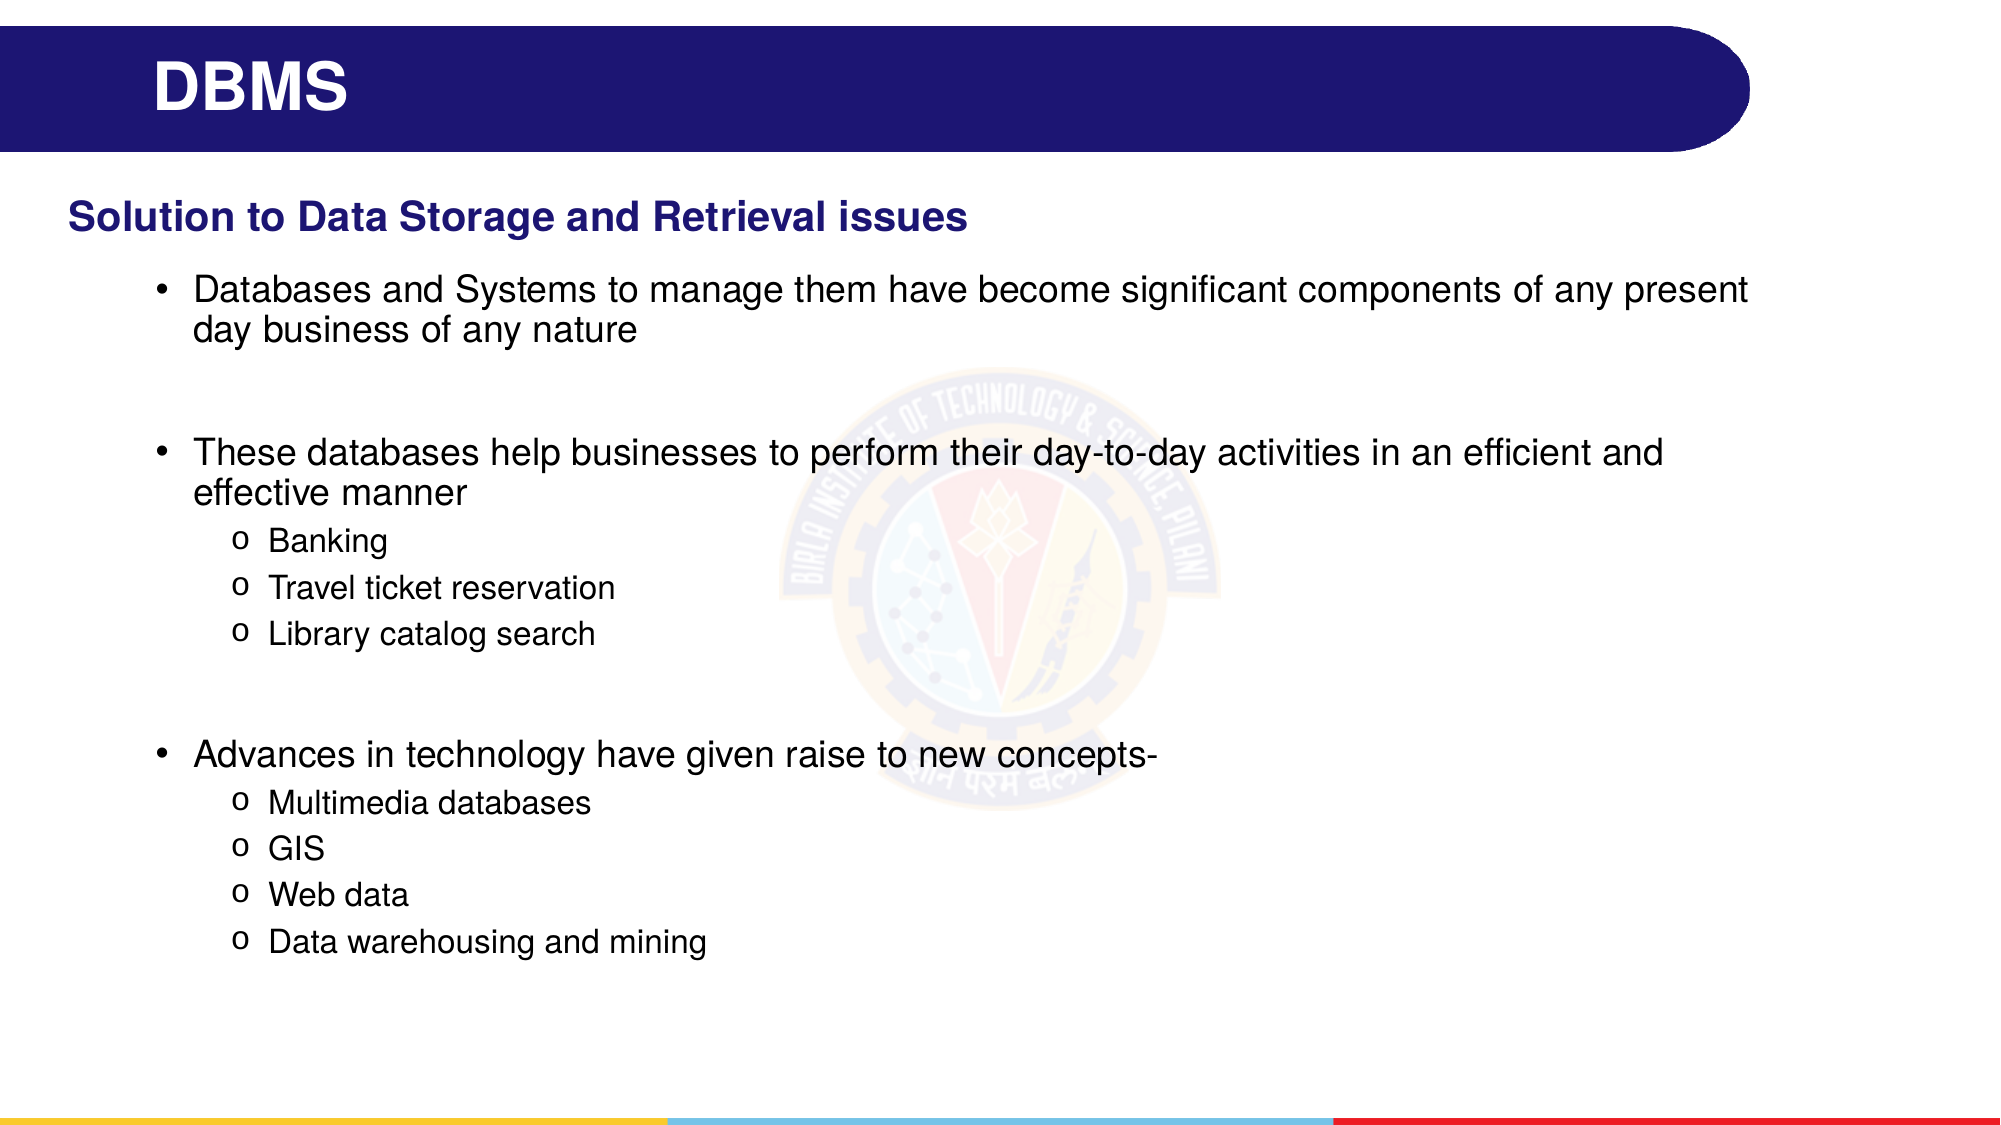

# DBMS
Solution to Data Storage and Retrieval issues
Databases and Systems to manage them have become significant components of any present day business of any nature

These databases help businesses to perform their day-to-day activities in an efficient and effective manner
Banking
Travel ticket reservation
Library catalog search

Advances in technology have given raise to new concepts-
Multimedia databases
GIS
Web data
Data warehousing and mining